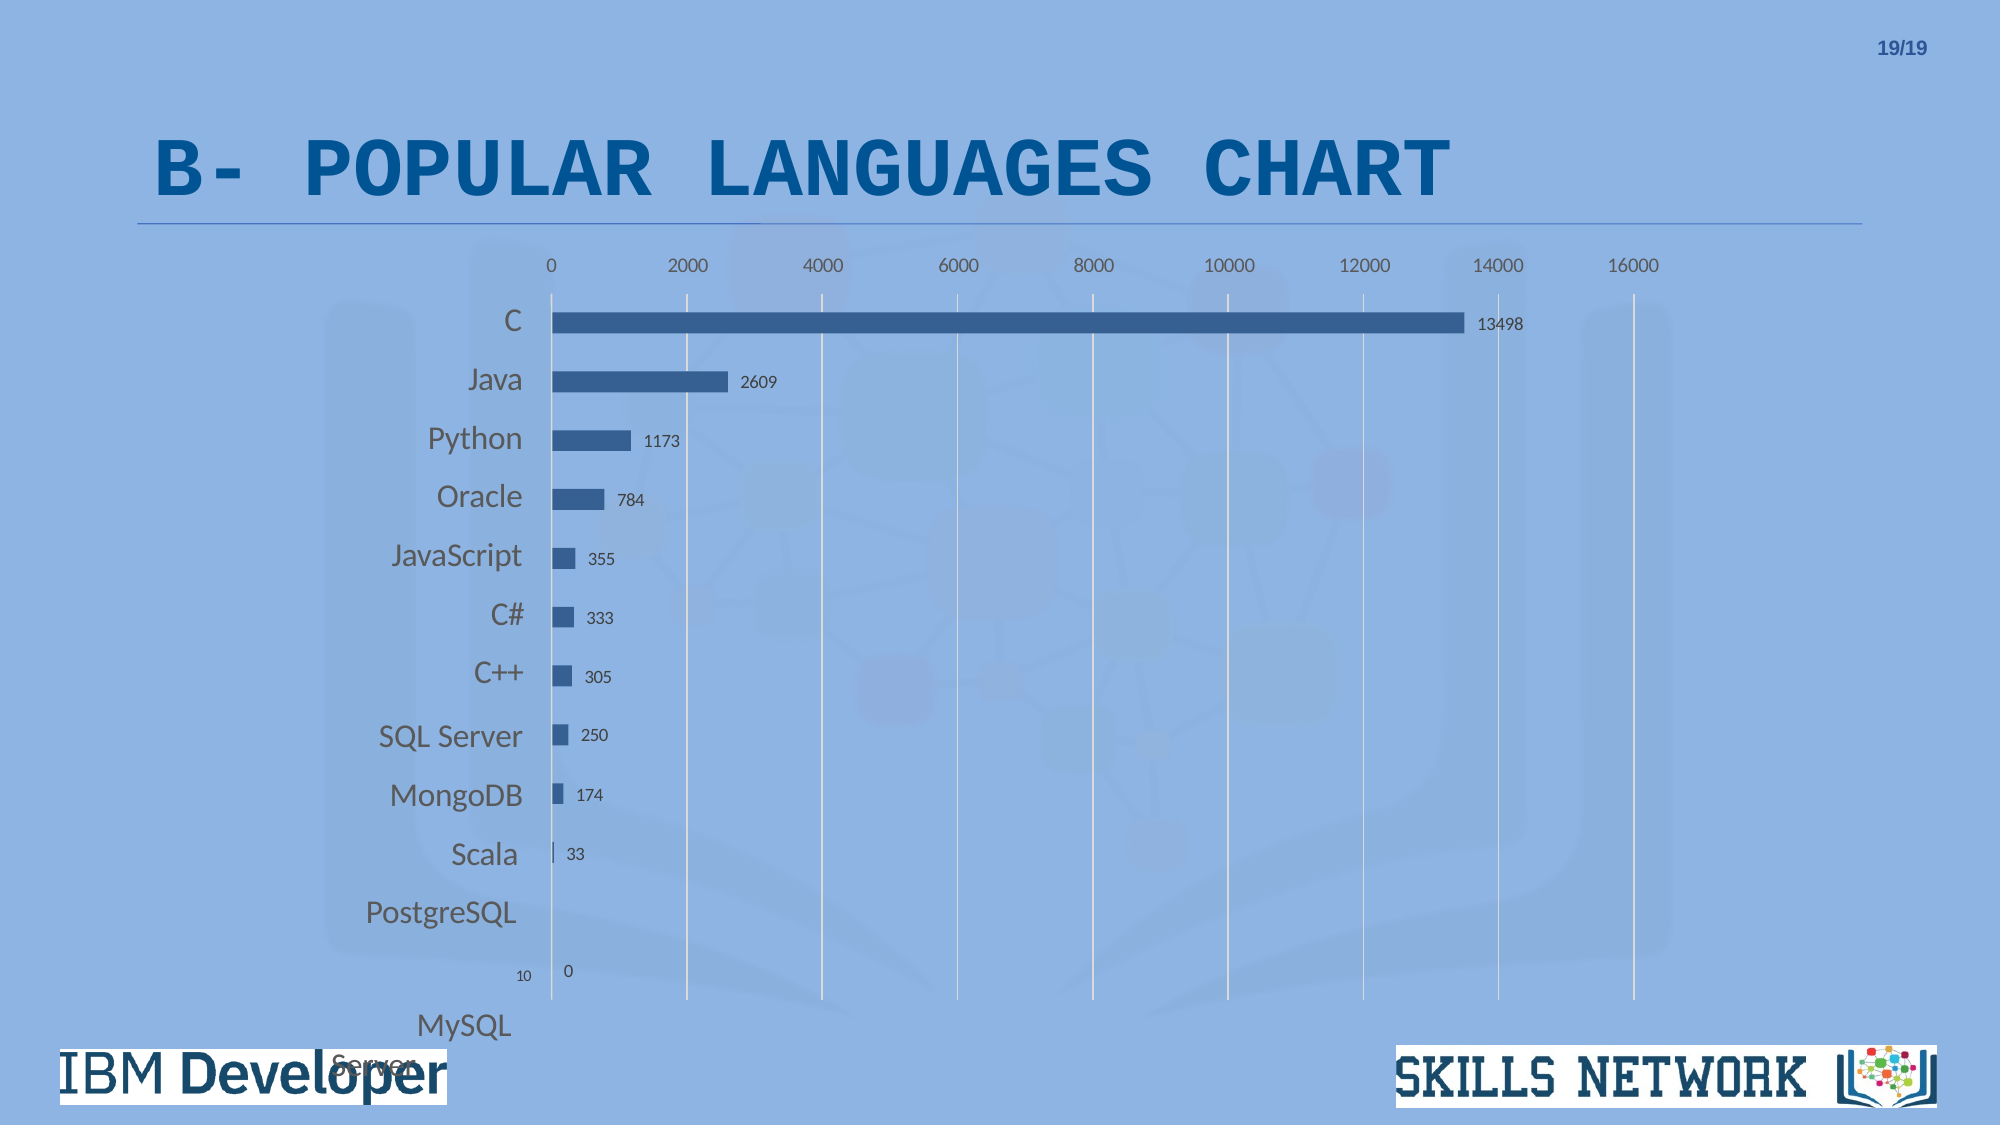

19/19
# B- POPULAR LANGUAGES CHART
0	2000	4000	6000	8000	10000	12000
14000
16000
C
Java Python Oracle JavaScript
C# C++
SQL Server MongoDB
Scala PostgreSQL	10
MySQL Server

13498
2609
1173
784
355
333
305
250
174
33
0